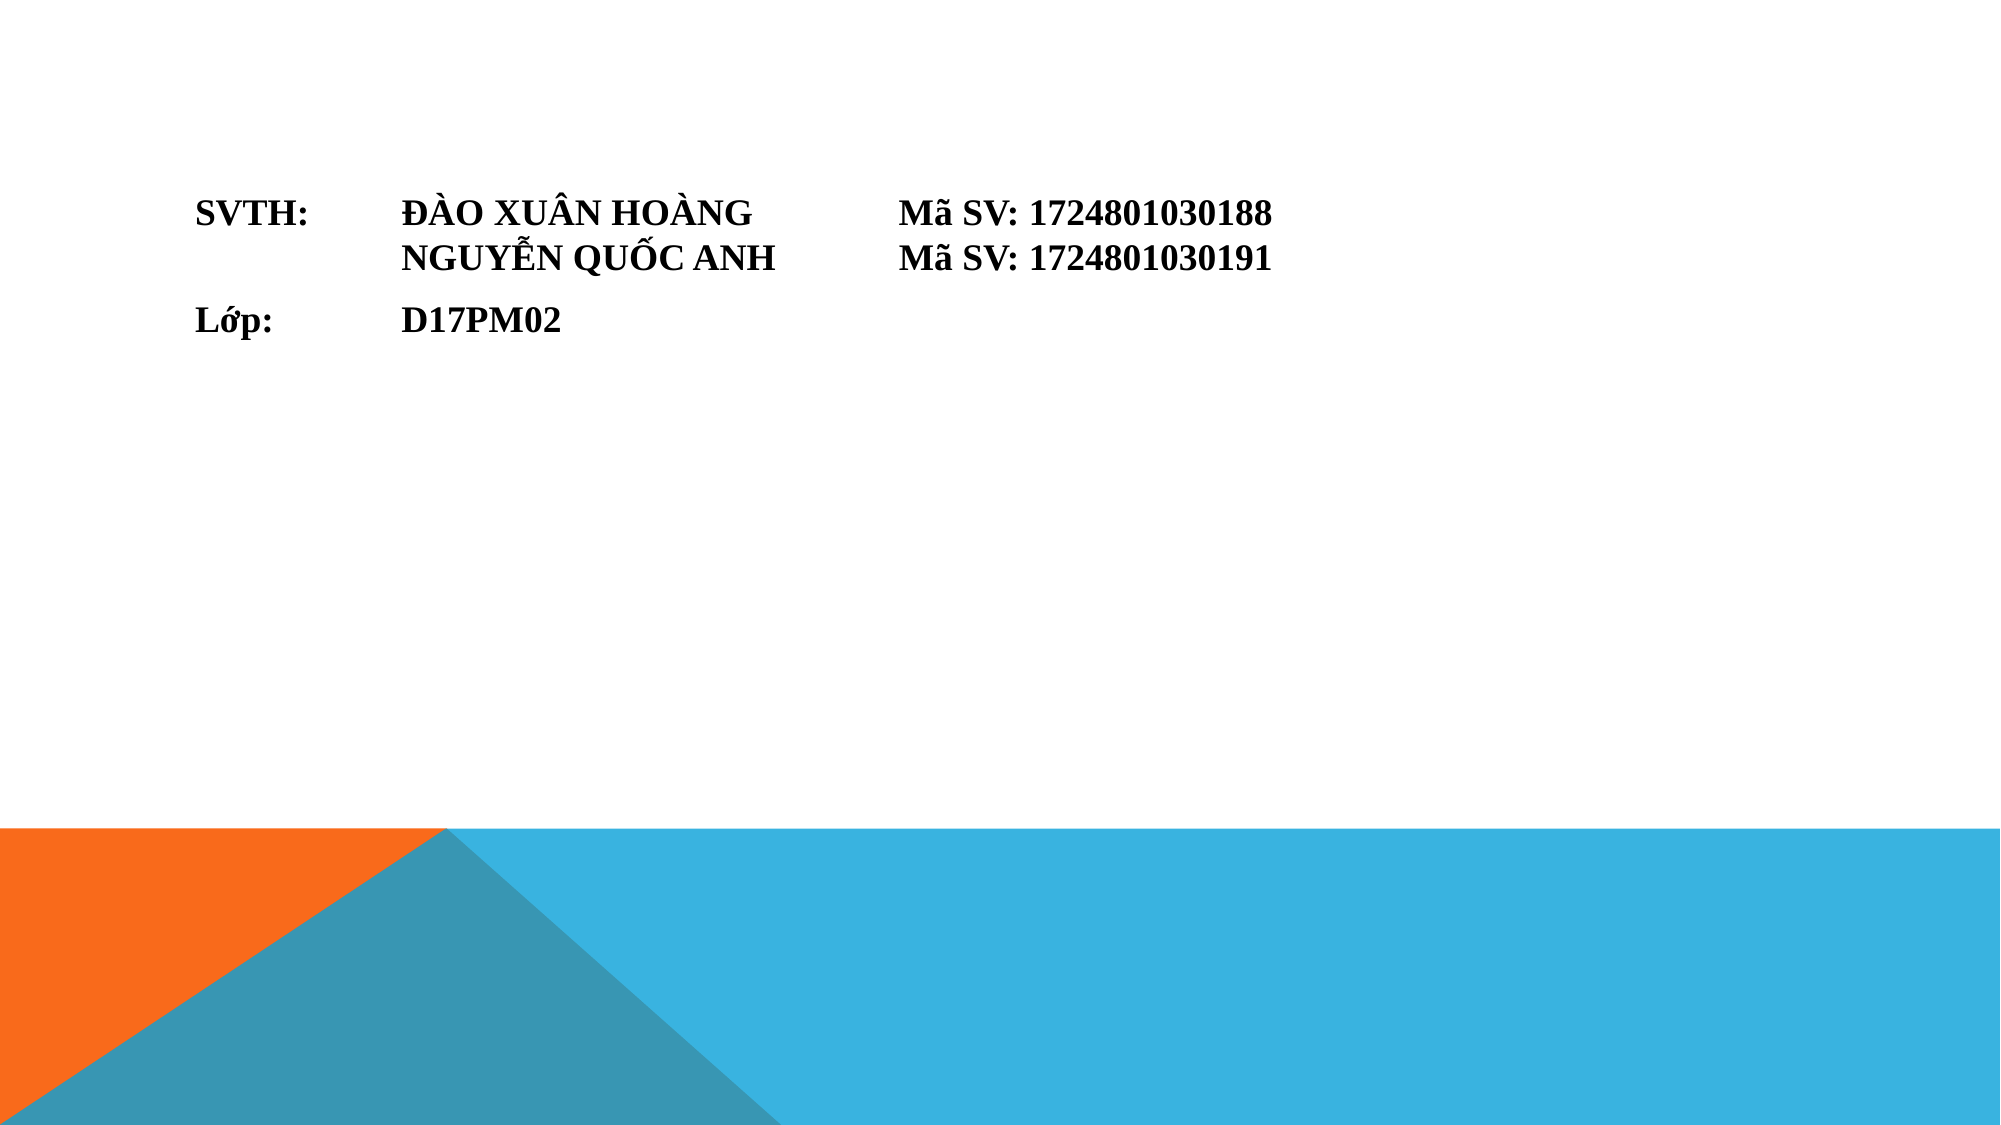

#
SVTH:	ĐÀO XUÂN HOÀNG	     Mã SV: 1724801030188
	NGUYỄN QUỐC ANH 	     Mã SV: 1724801030191
Lớp:	D17PM02